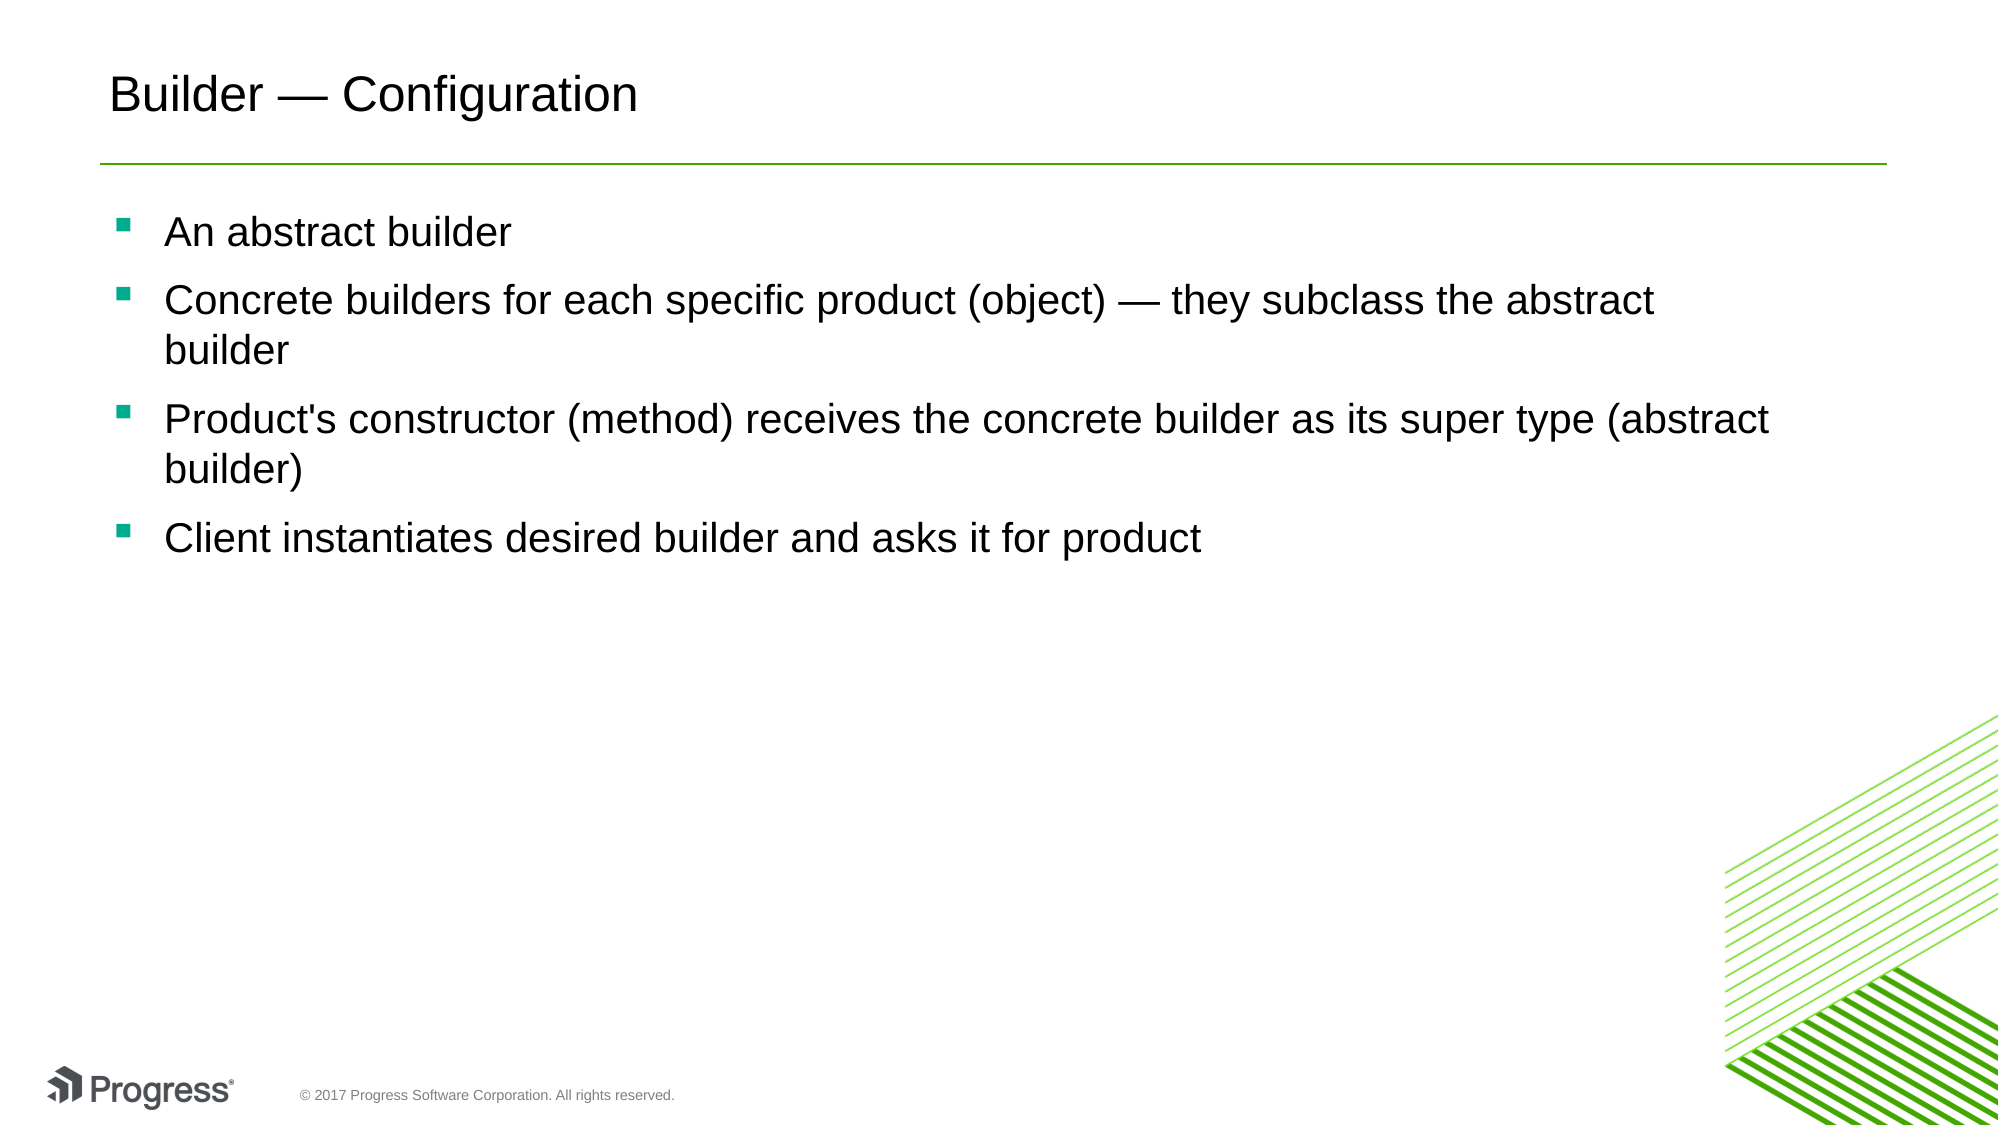

# Builder — Configuration
An abstract builder
Concrete builders for each specific product (object) — they subclass the abstract builder
Product's constructor (method) receives the concrete builder as its super type (abstract builder)
Client instantiates desired builder and asks it for product
19